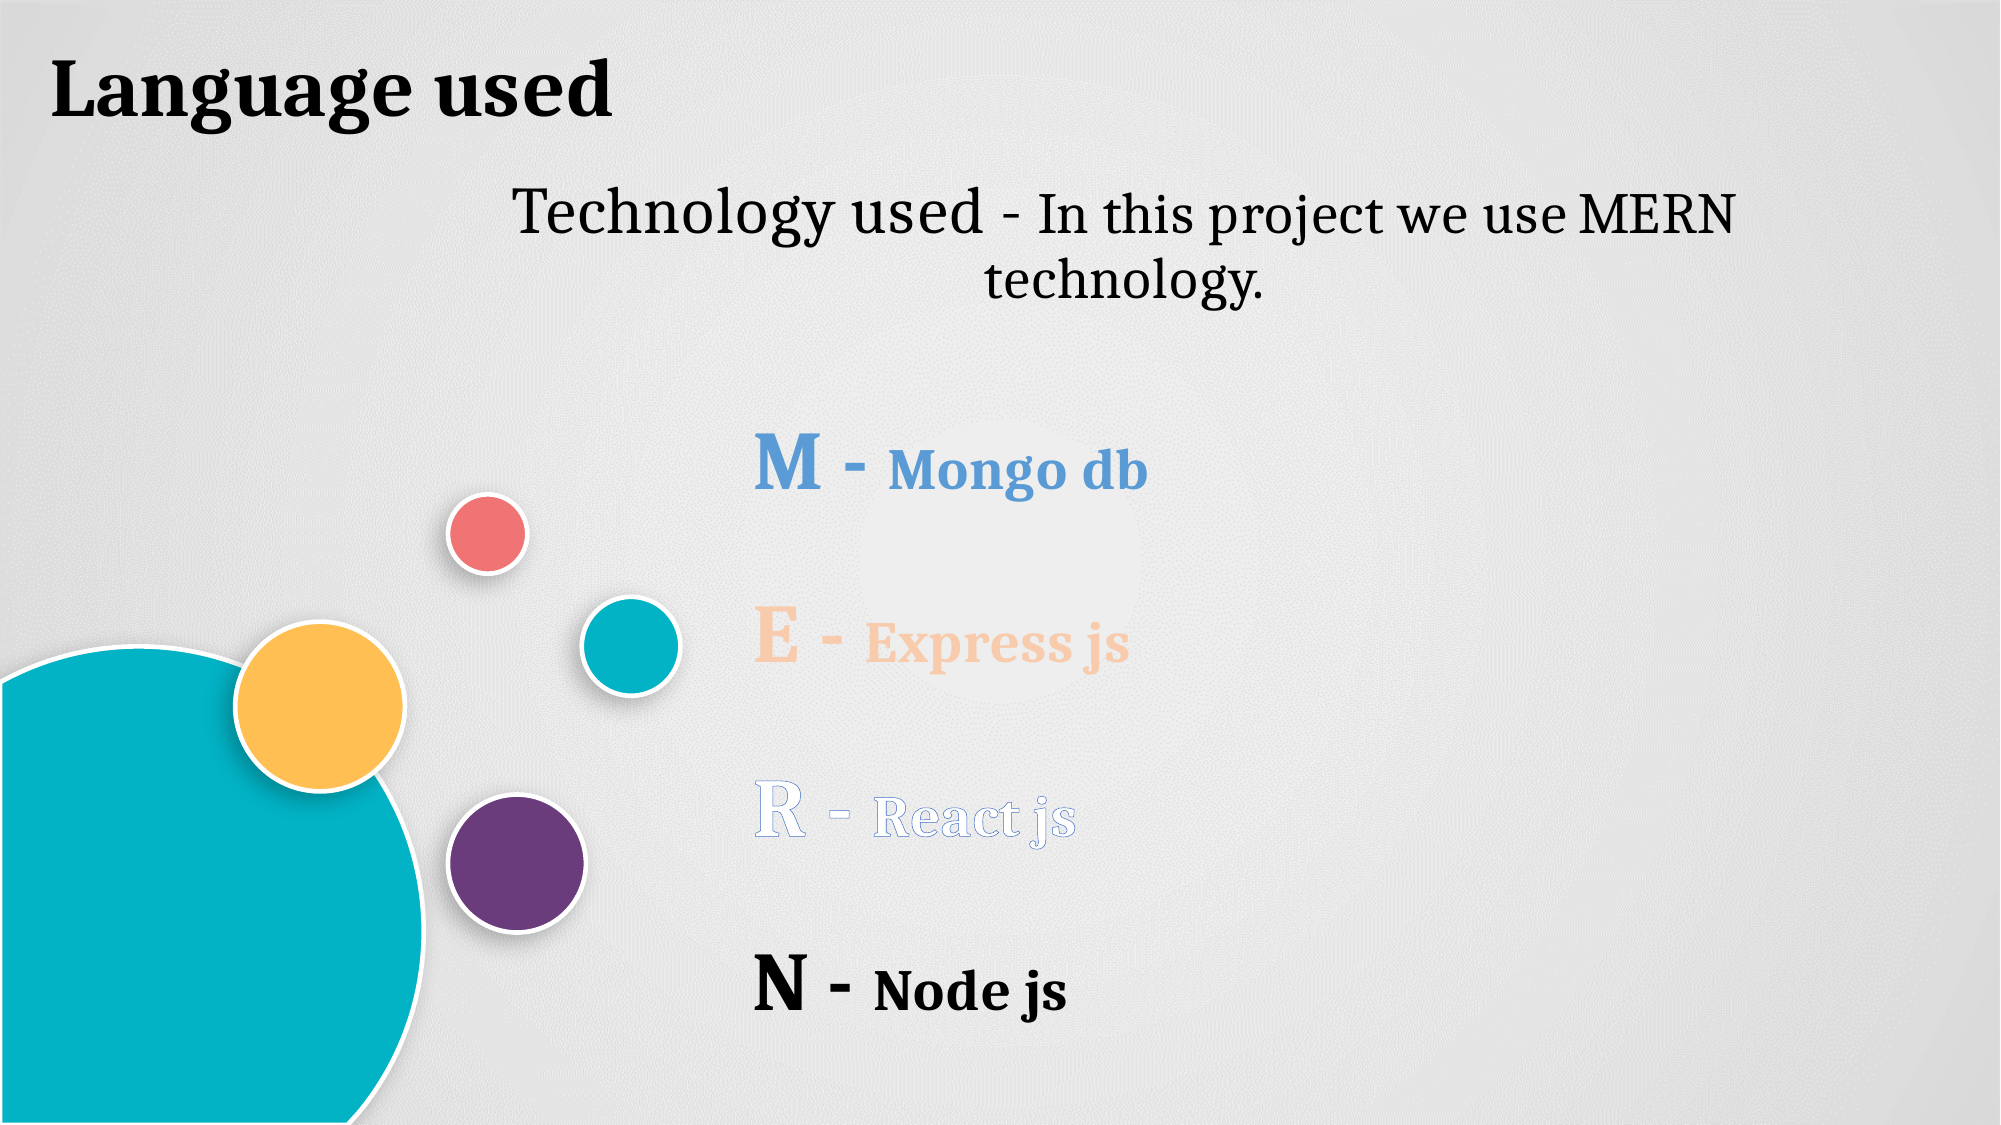

Language used
# Technology used - In this project we use MERN technology.

M - Mongo db

E - Express js

R - React js

N - Node js